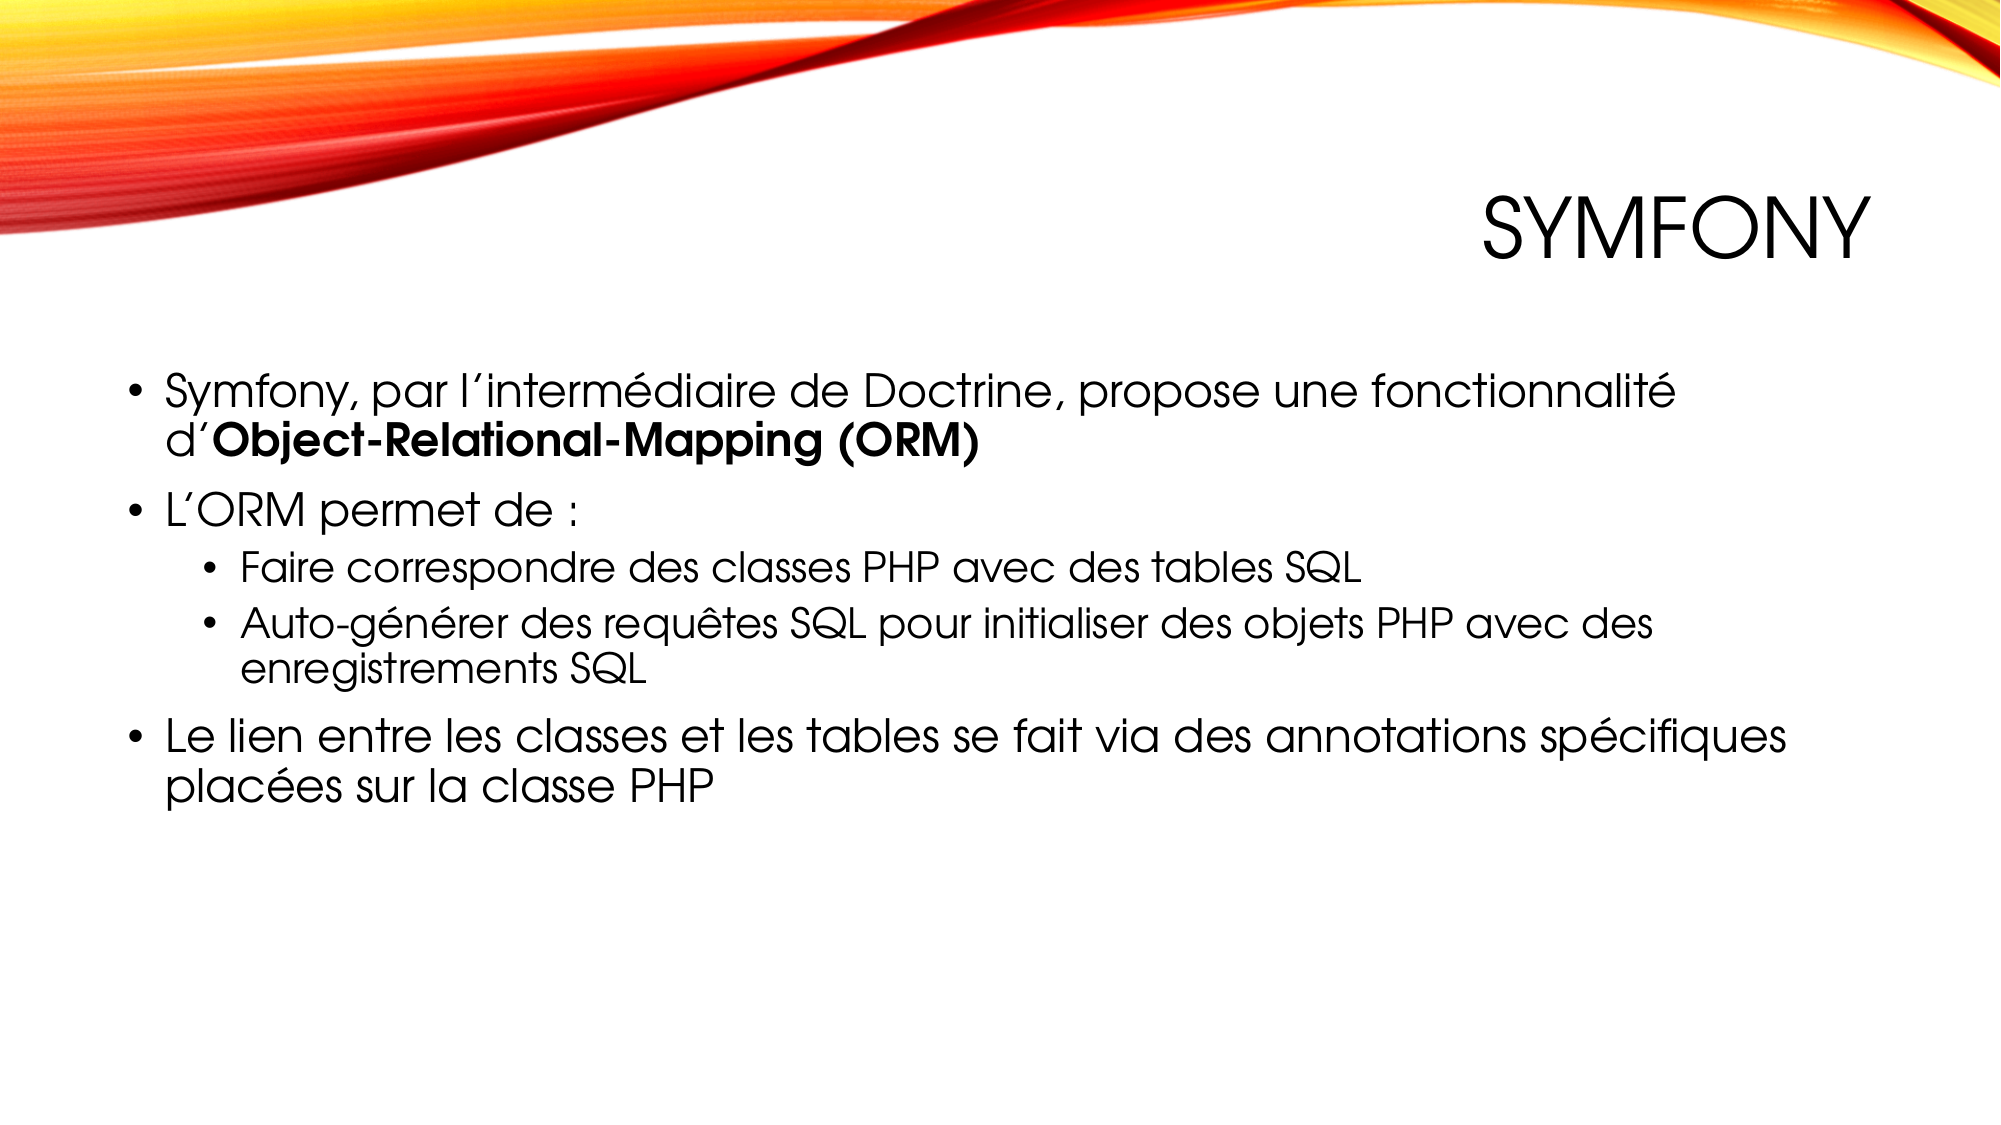

# Symfony
Symfony, par l’intermédiaire de Doctrine, propose une fonctionnalité d’Object-Relational-Mapping (ORM)
L’ORM permet de :
Faire correspondre des classes PHP avec des tables SQL
Auto-générer des requêtes SQL pour initialiser des objets PHP avec des enregistrements SQL
Le lien entre les classes et les tables se fait via des annotations spécifiques placées sur la classe PHP